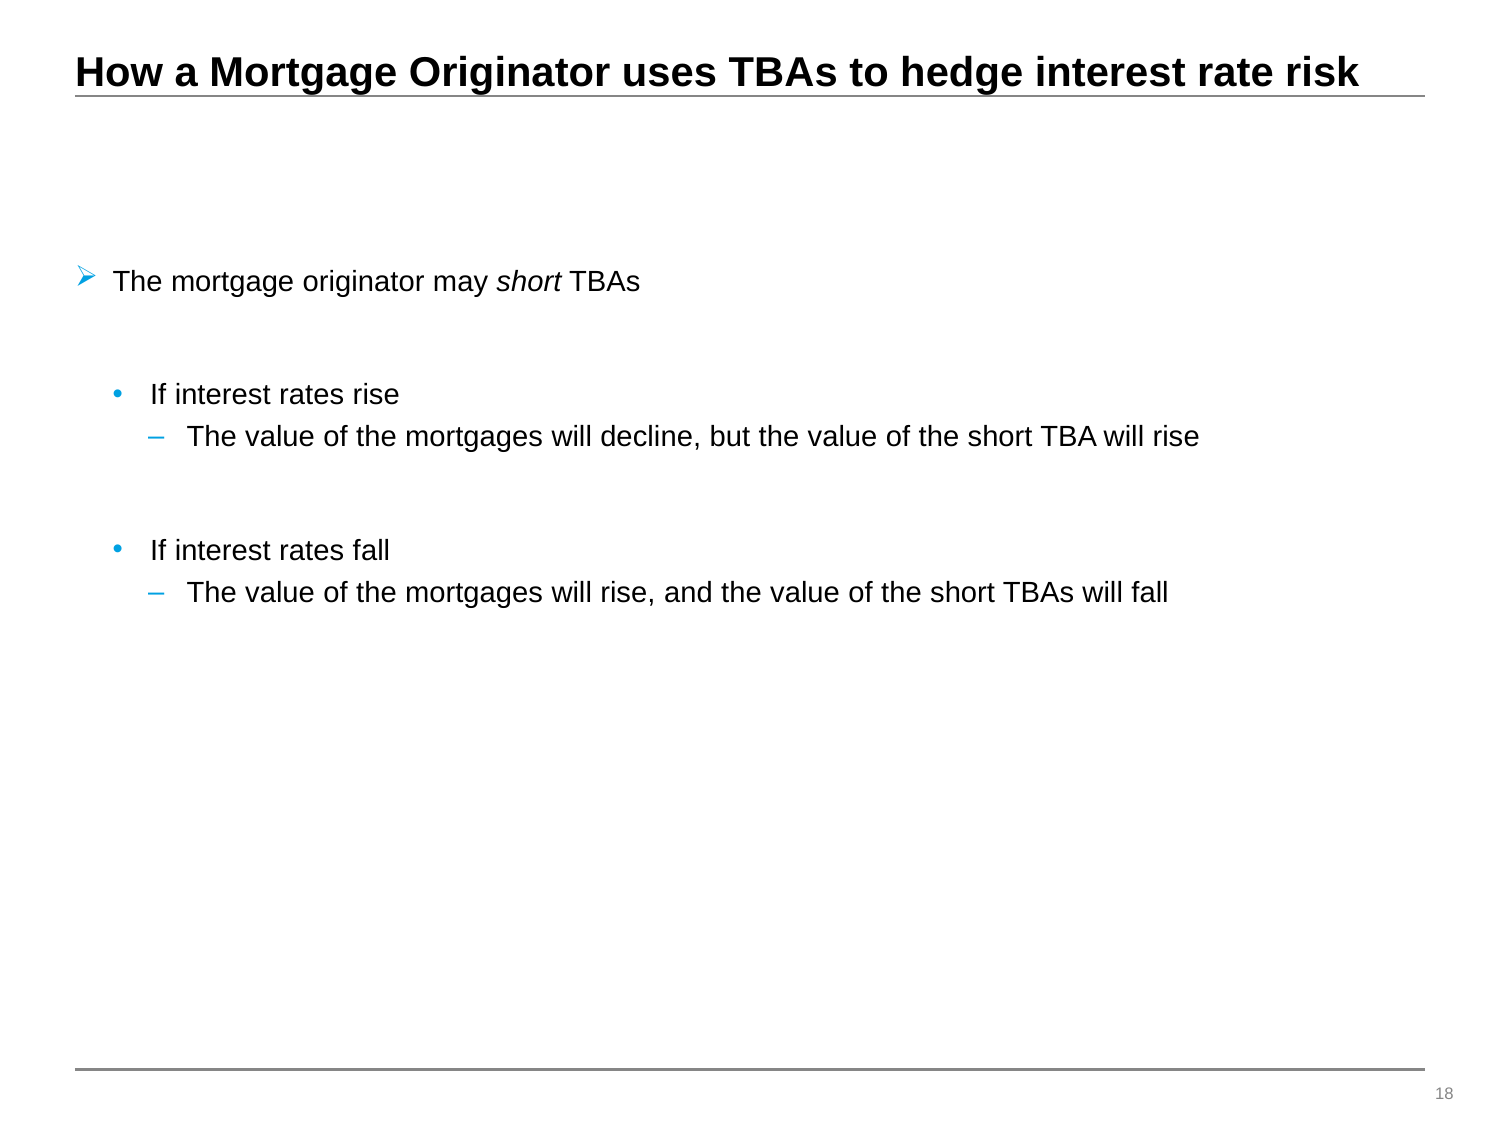

# How a Mortgage Originator uses TBAs to hedge interest rate risk
The mortgage originator may short TBAs

If interest rates rise
The value of the mortgages will decline, but the value of the short TBA will rise

If interest rates fall
The value of the mortgages will rise, and the value of the short TBAs will fall